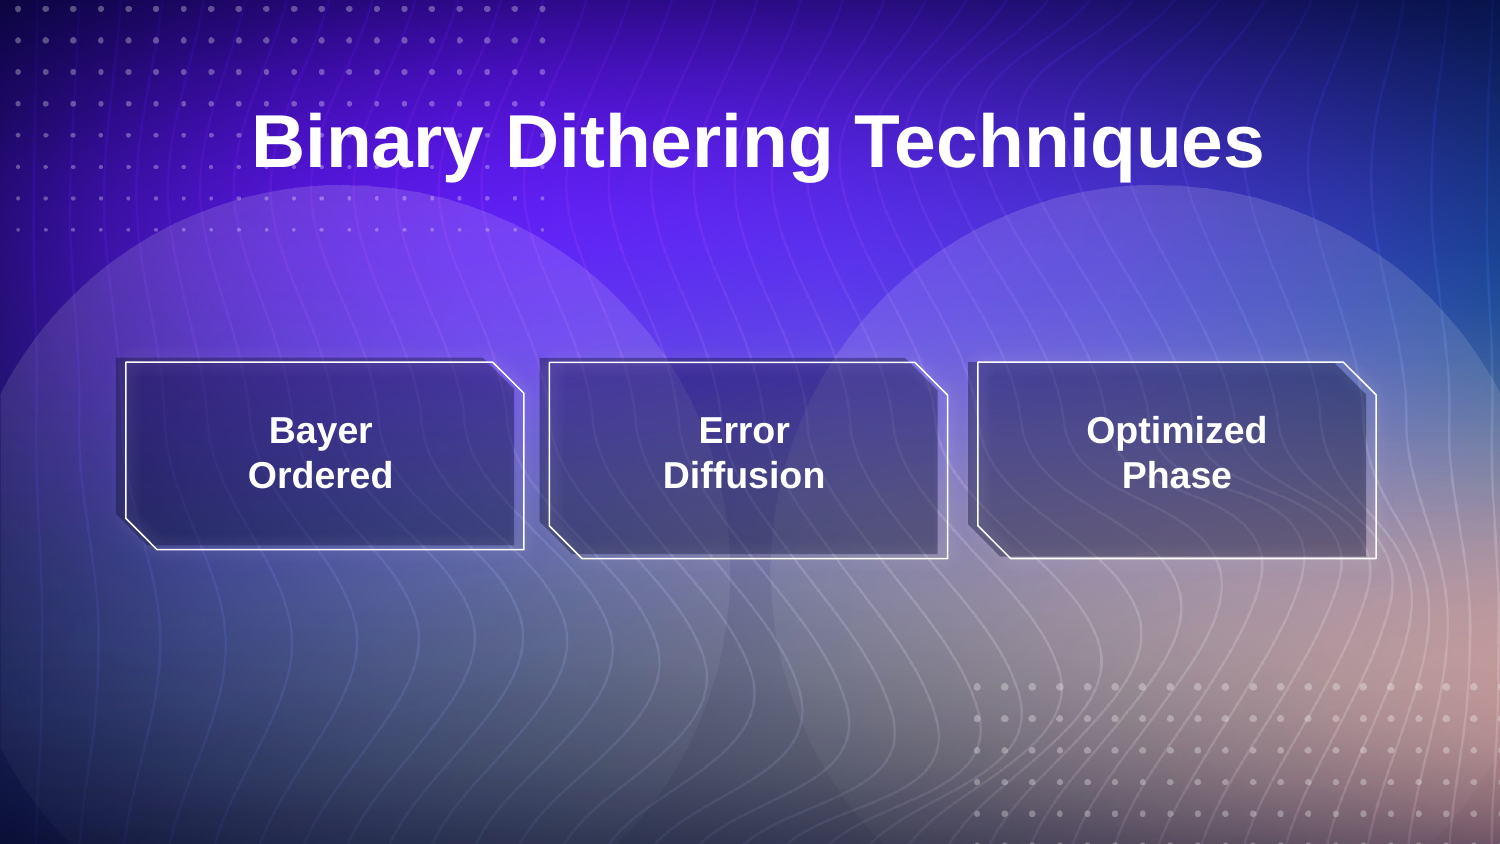

Binary Dithering Techniques

Error Diffusion
Optimized Phase
Bayer Ordered